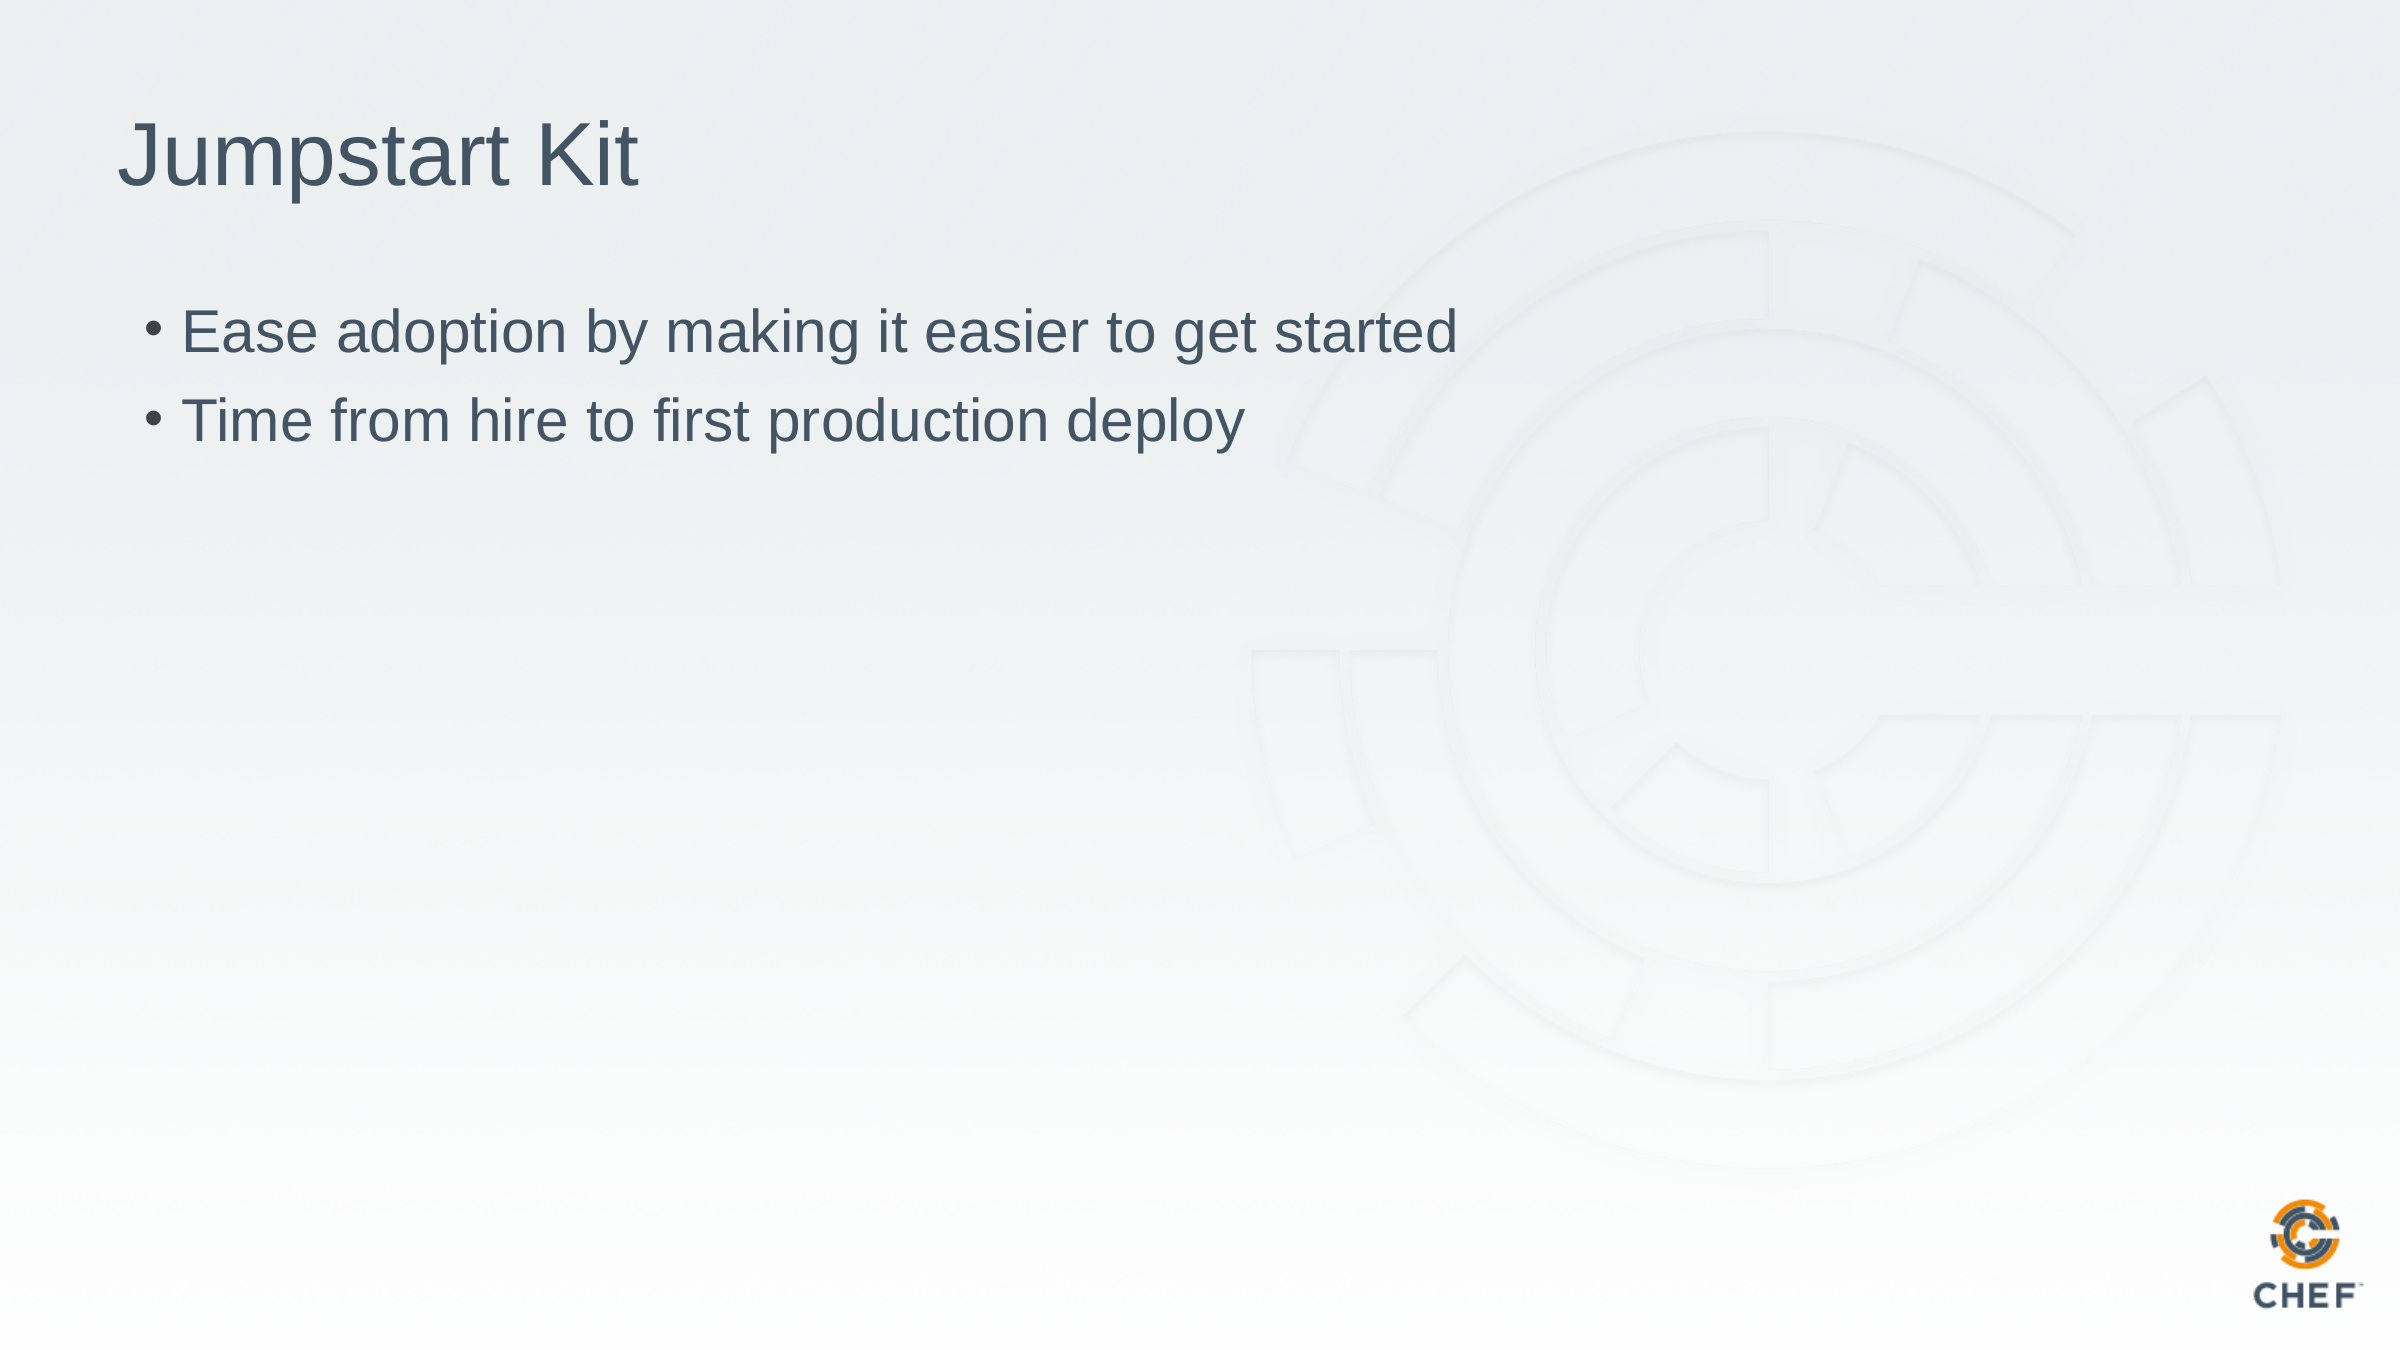

# Jumpstart Kit
 Ease adoption by making it easier to get started
 Time from hire to first production deploy